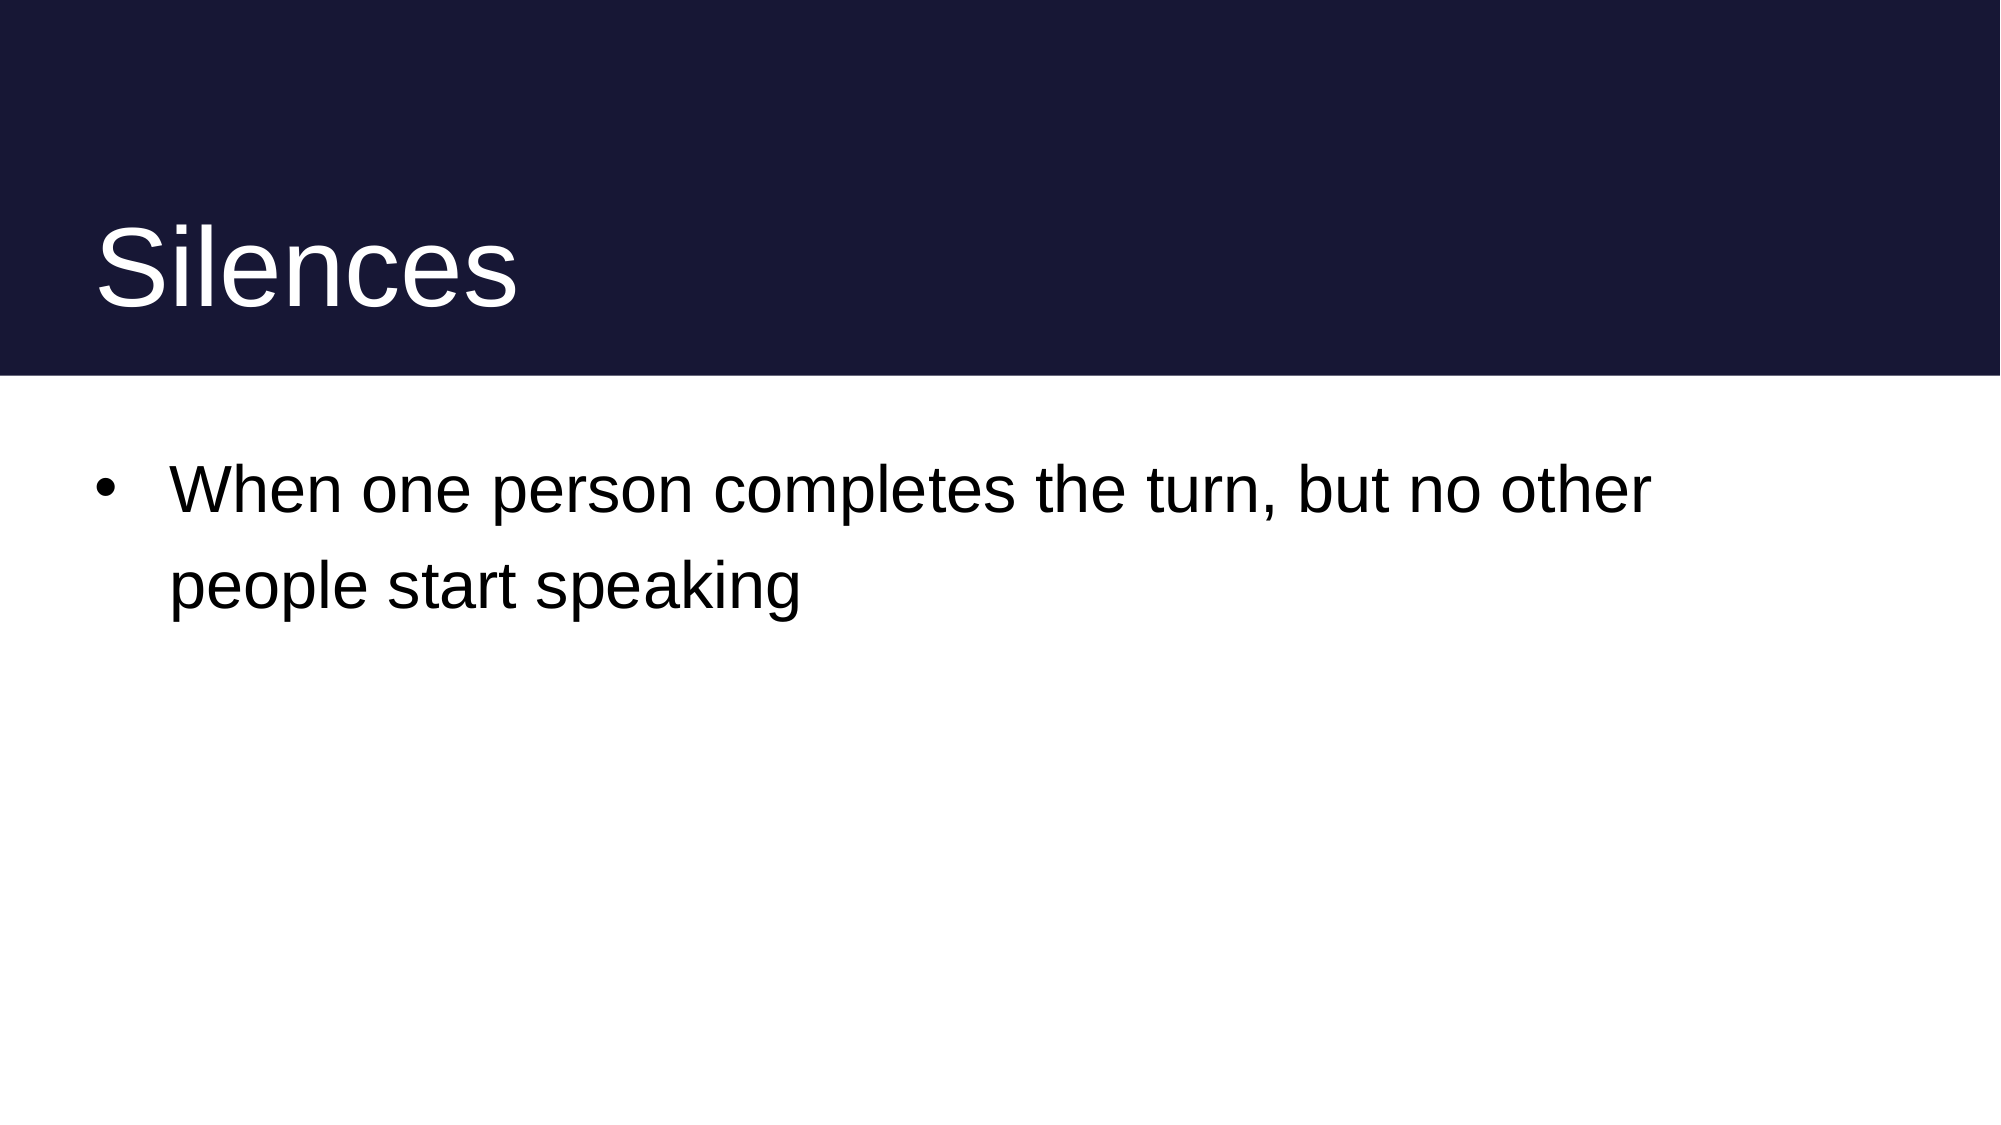

# Silences
When one person completes the turn, but no other people start speaking